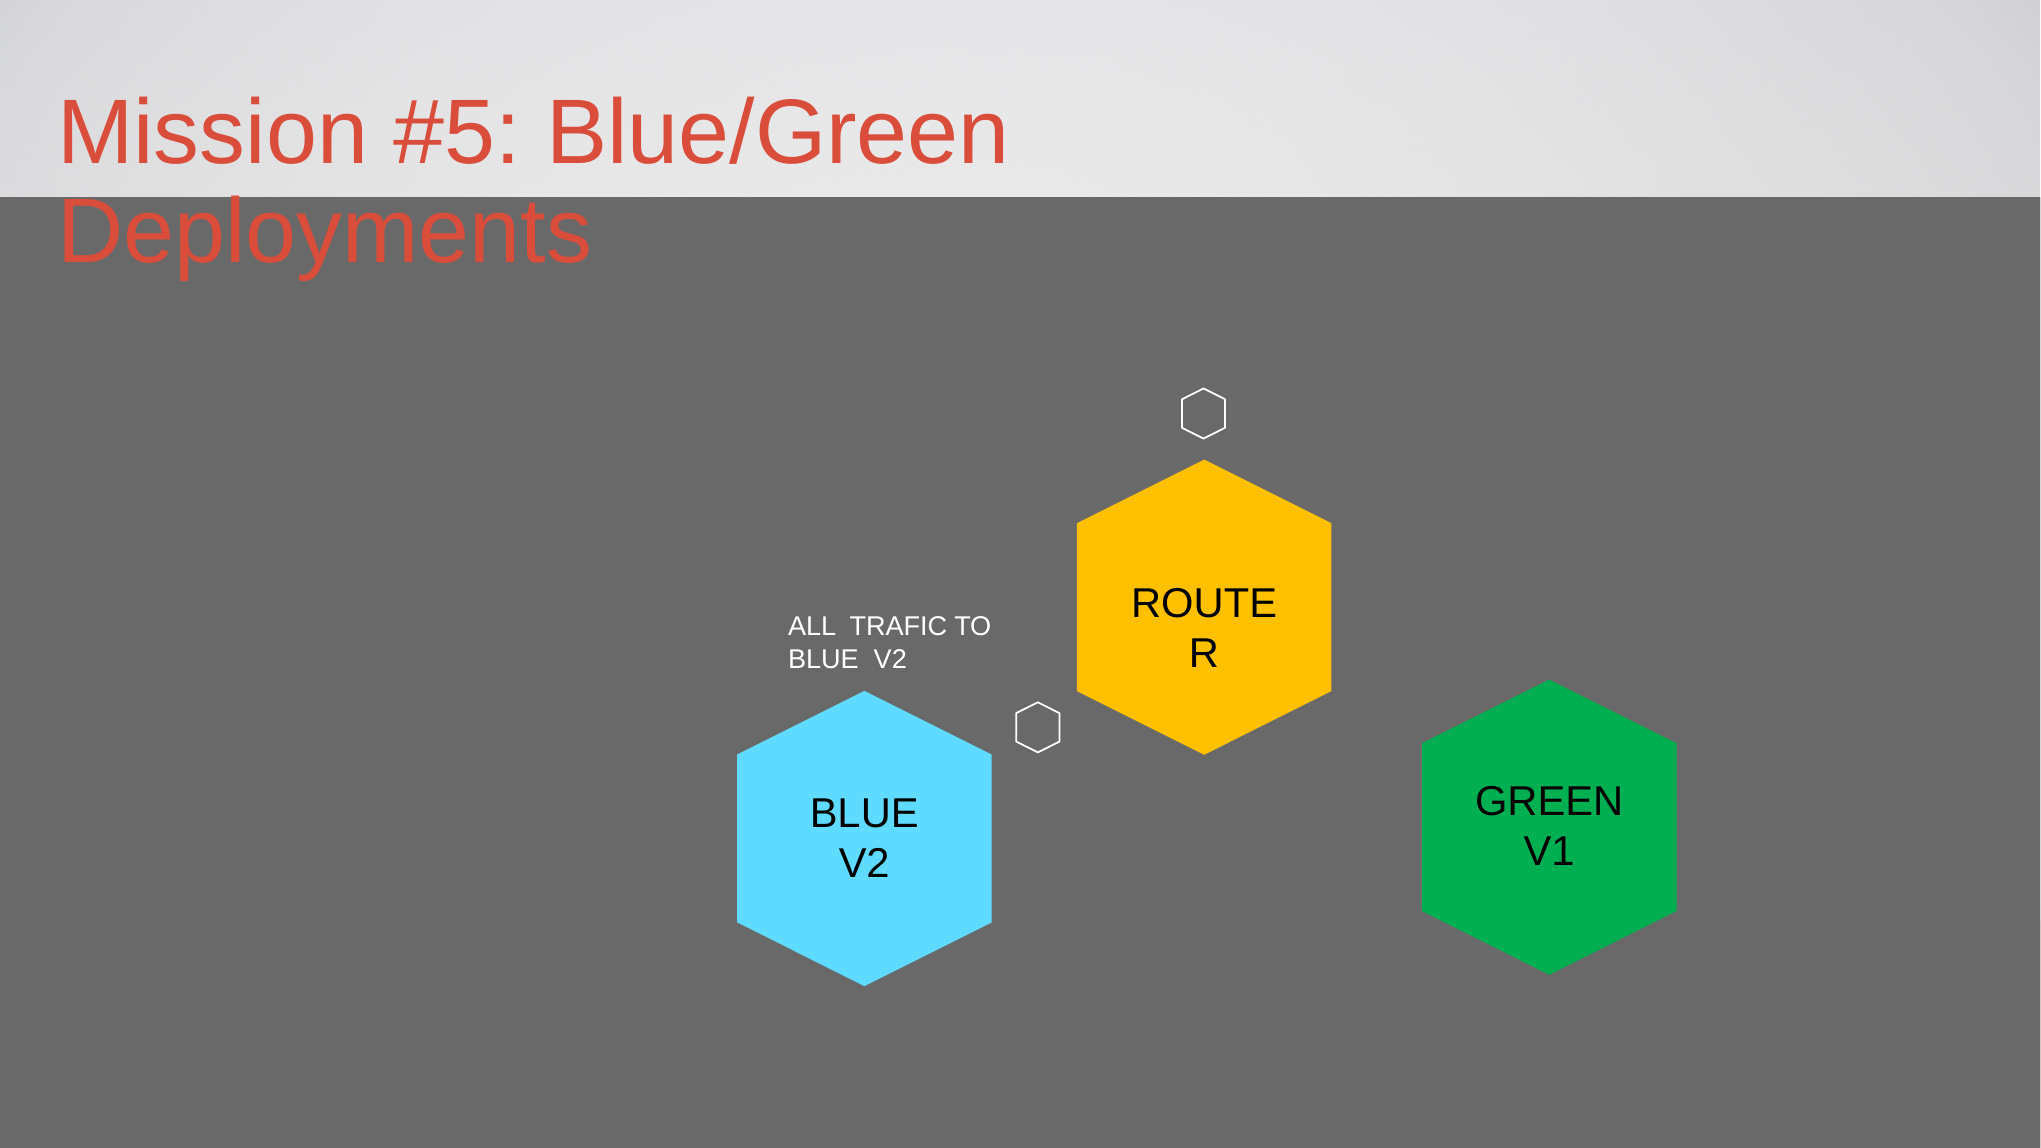

Mission #5: Blue/Green Deployments

ROUTER
ALL  TRAFIC TO  BLUE  V2

GREEN
V1

BLUE
V2